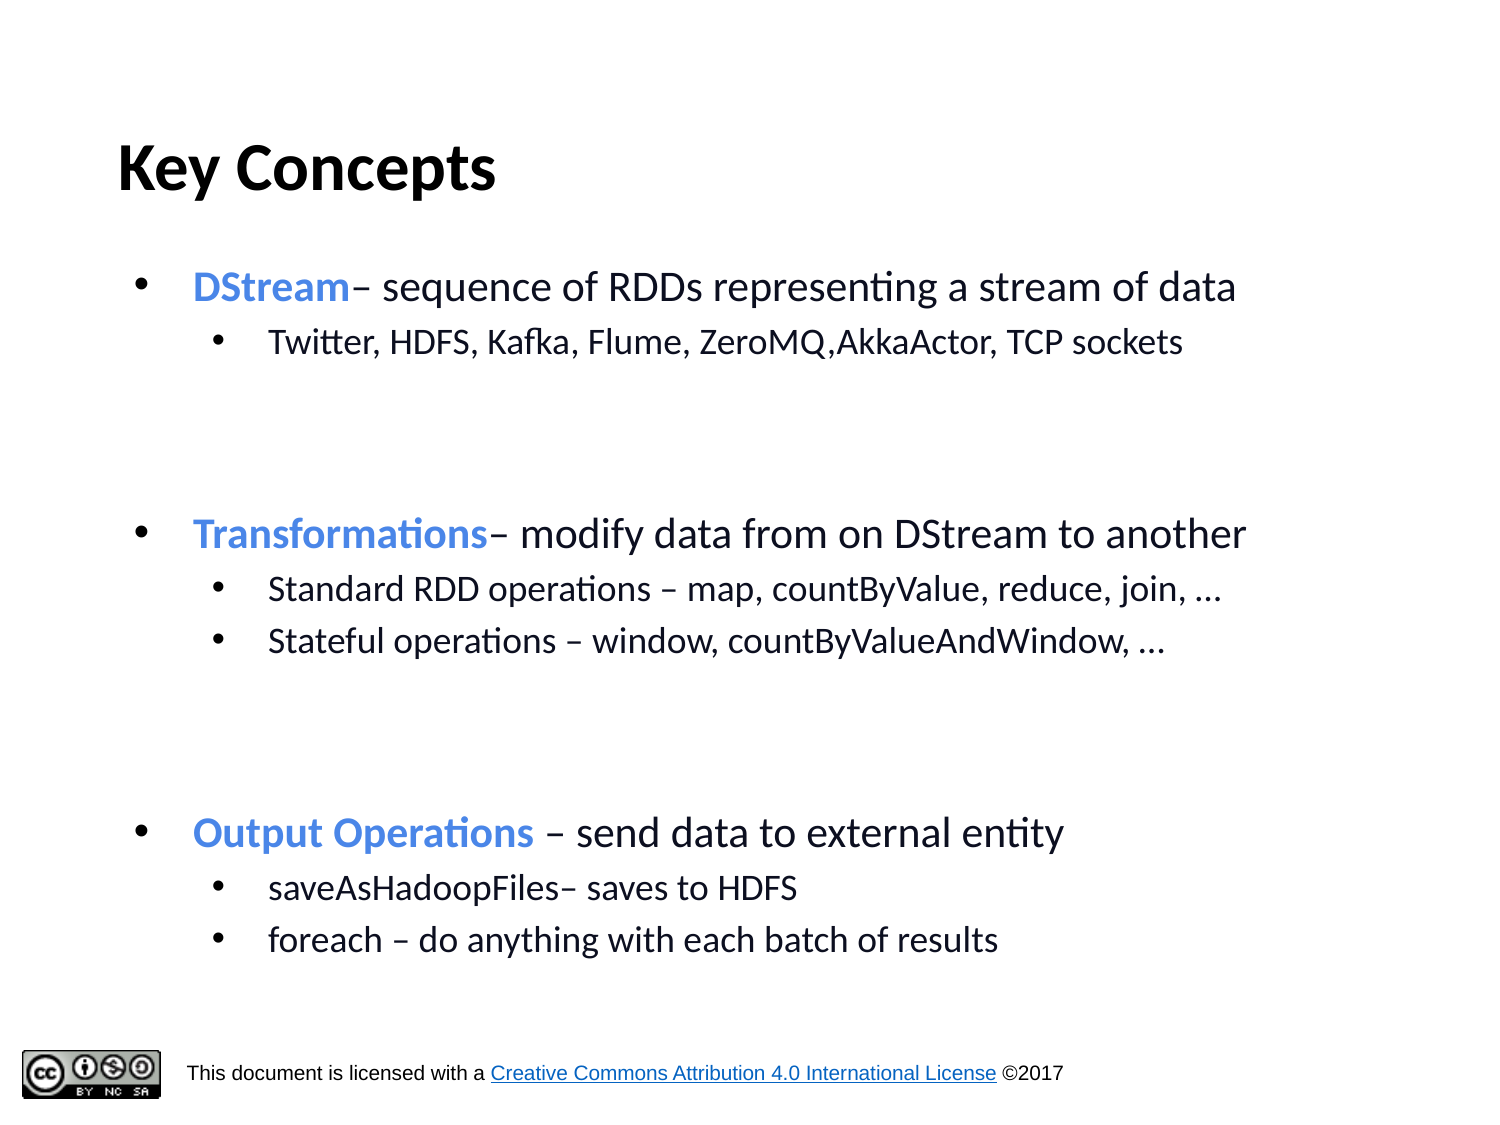

# Key Concepts
DStream– sequence of RDDs representing a stream of data
Twitter, HDFS, Kafka, Flume, ZeroMQ,AkkaActor, TCP sockets

Transformations– modify data from on DStream to another
Standard RDD operations – map, countByValue, reduce, join, …
Stateful operations – window, countByValueAndWindow, …

Output Operations – send data to external entity
saveAsHadoopFiles– saves to HDFS
foreach – do anything with each batch of results